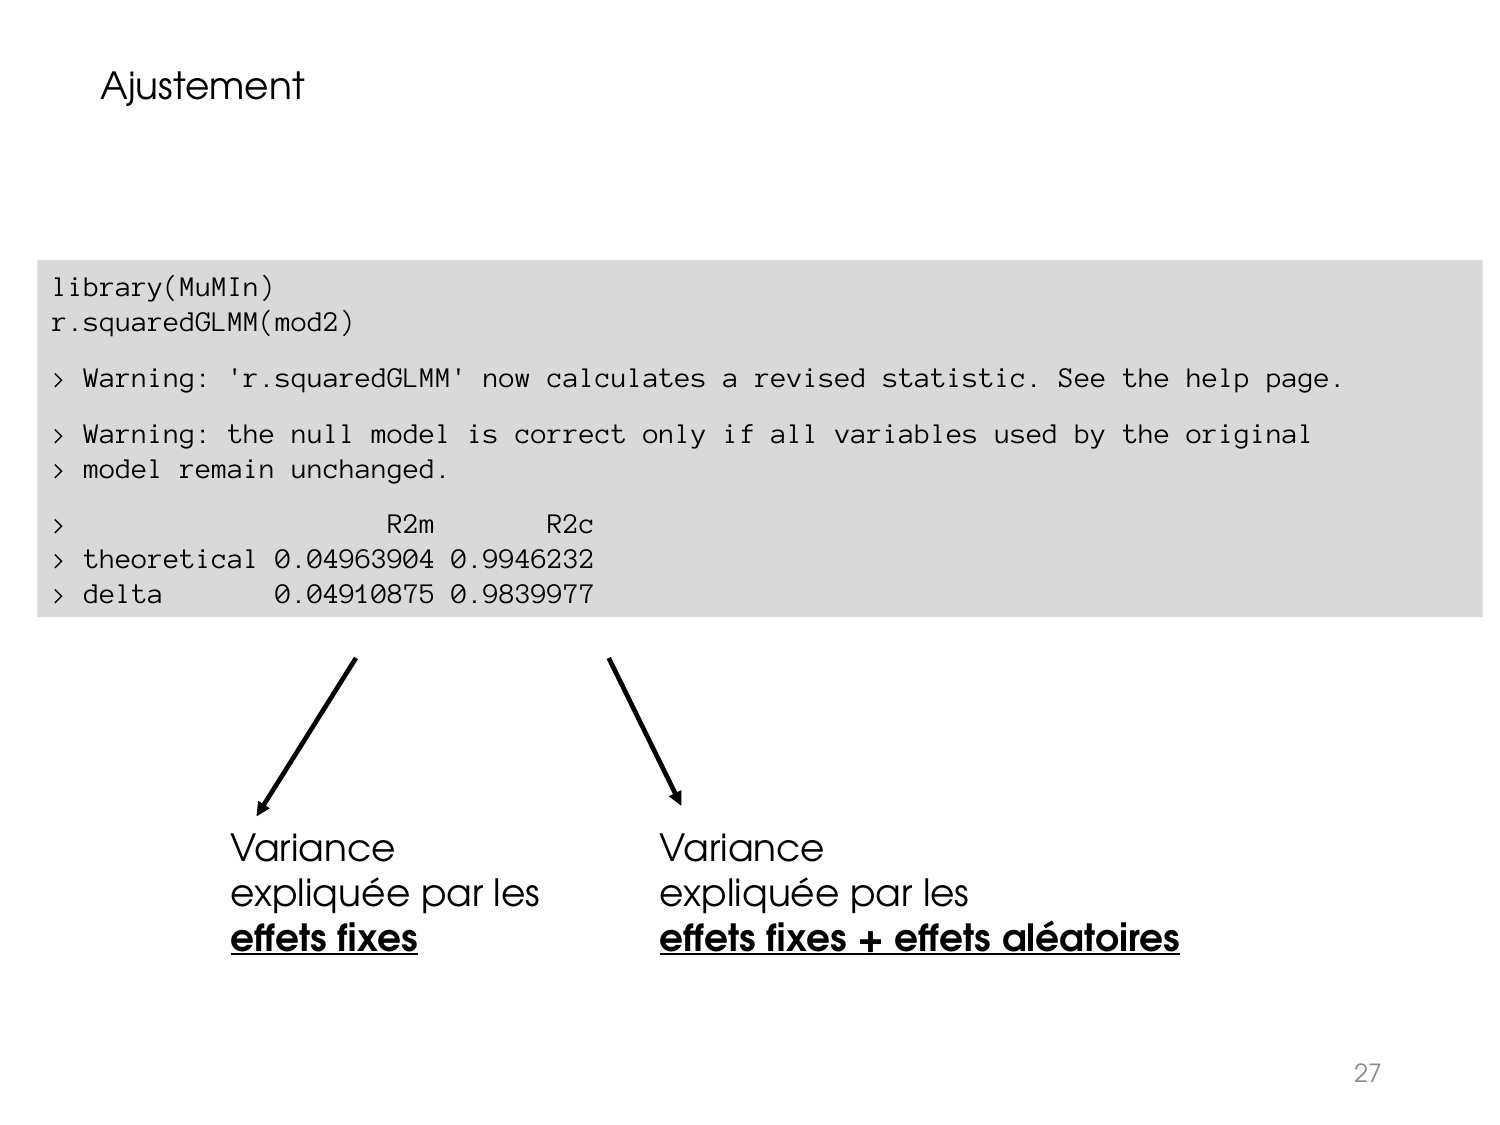

Ajustement
library(MuMIn)
r.squaredGLMM(mod2)
> Warning: 'r.squaredGLMM' now calculates a revised statistic. See the help page.
> Warning: the null model is correct only if all variables used by the original
> model remain unchanged.
>                    R2m       R2c
> theoretical 0.04963904 0.9946232
> delta       0.04910875 0.9839977
Variance
expliquée par les
effets fixes + effets aléatoires
Variance expliquée par les effets fixes
27